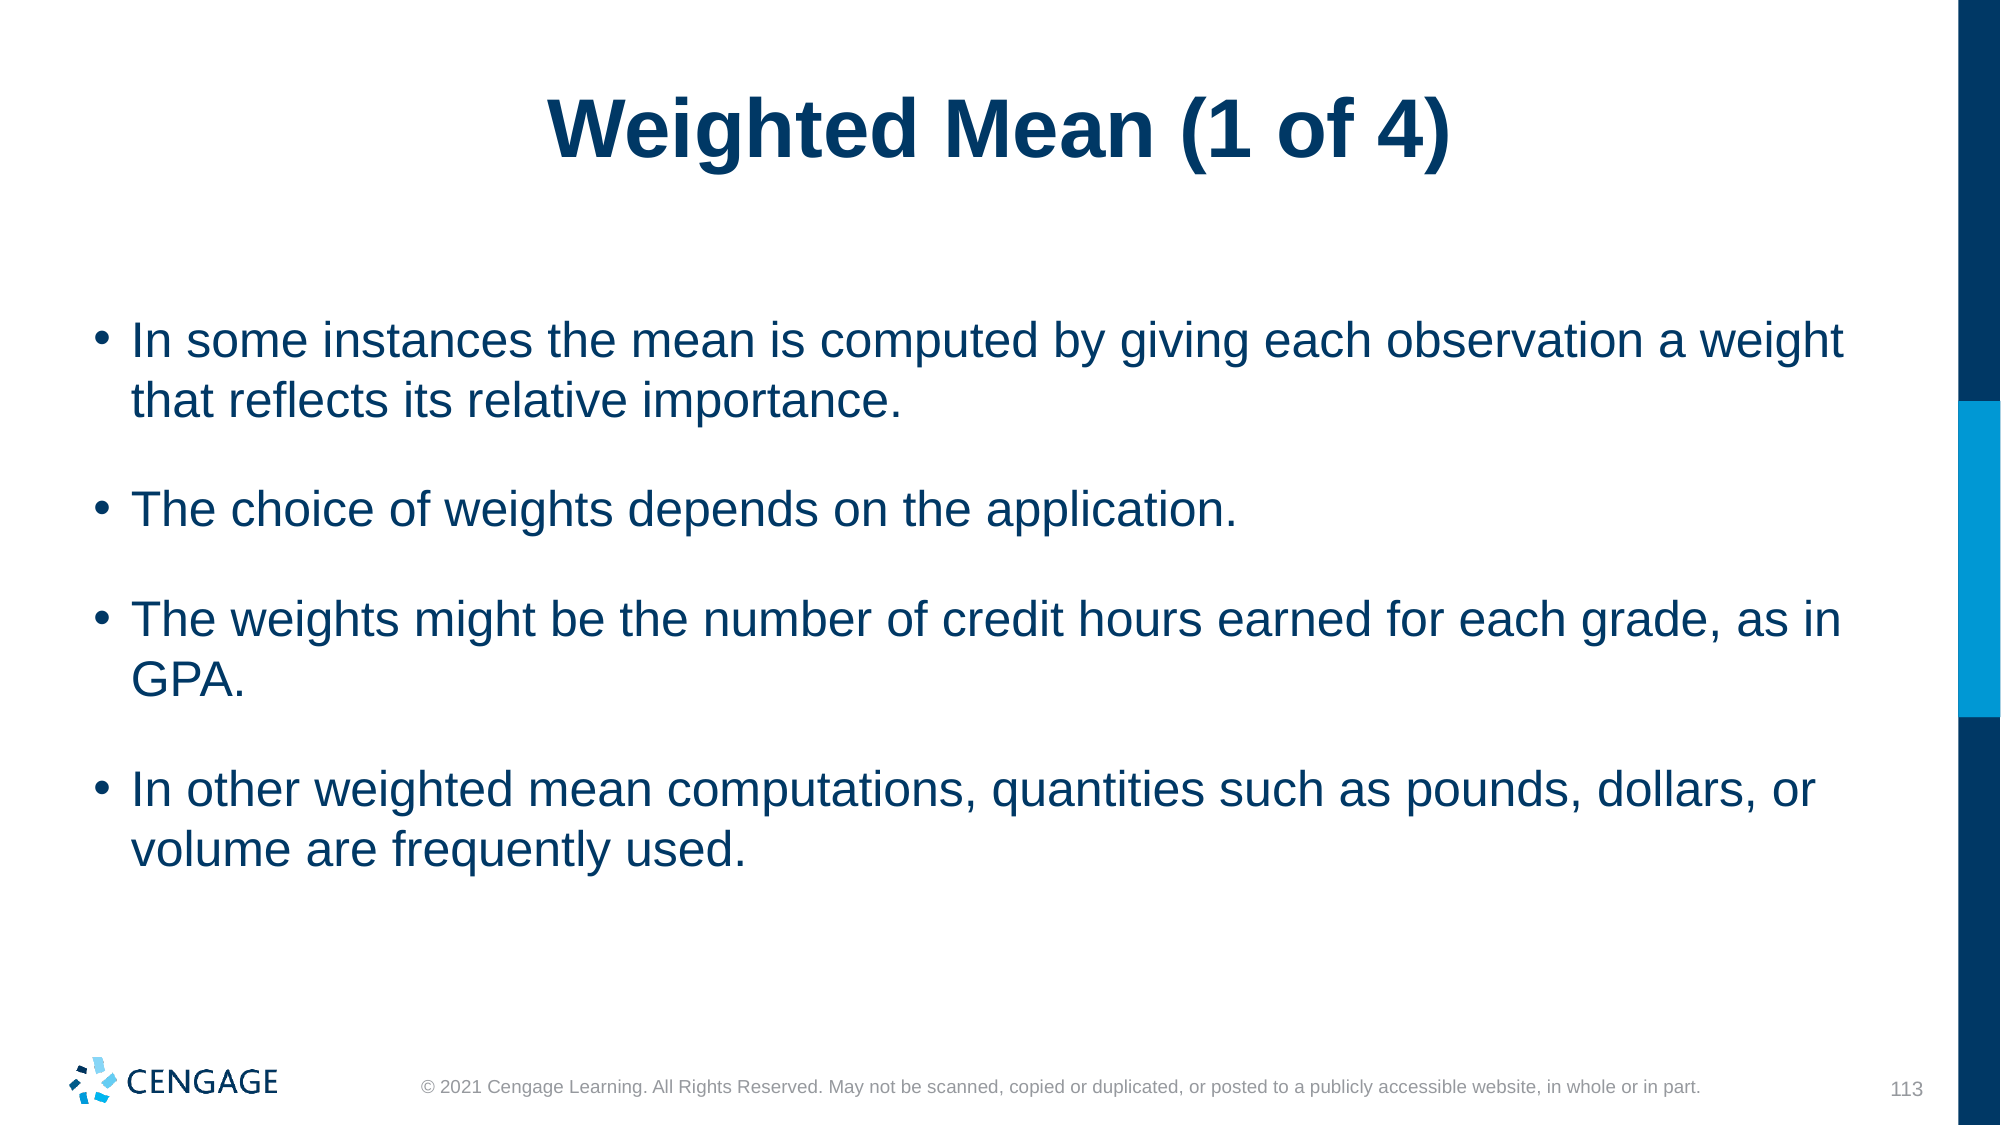

# Weighted Mean (1 of 4)
In some instances the mean is computed by giving each observation a weight that reflects its relative importance.
The choice of weights depends on the application.
The weights might be the number of credit hours earned for each grade, as in GPA.
In other weighted mean computations, quantities such as pounds, dollars, or volume are frequently used.